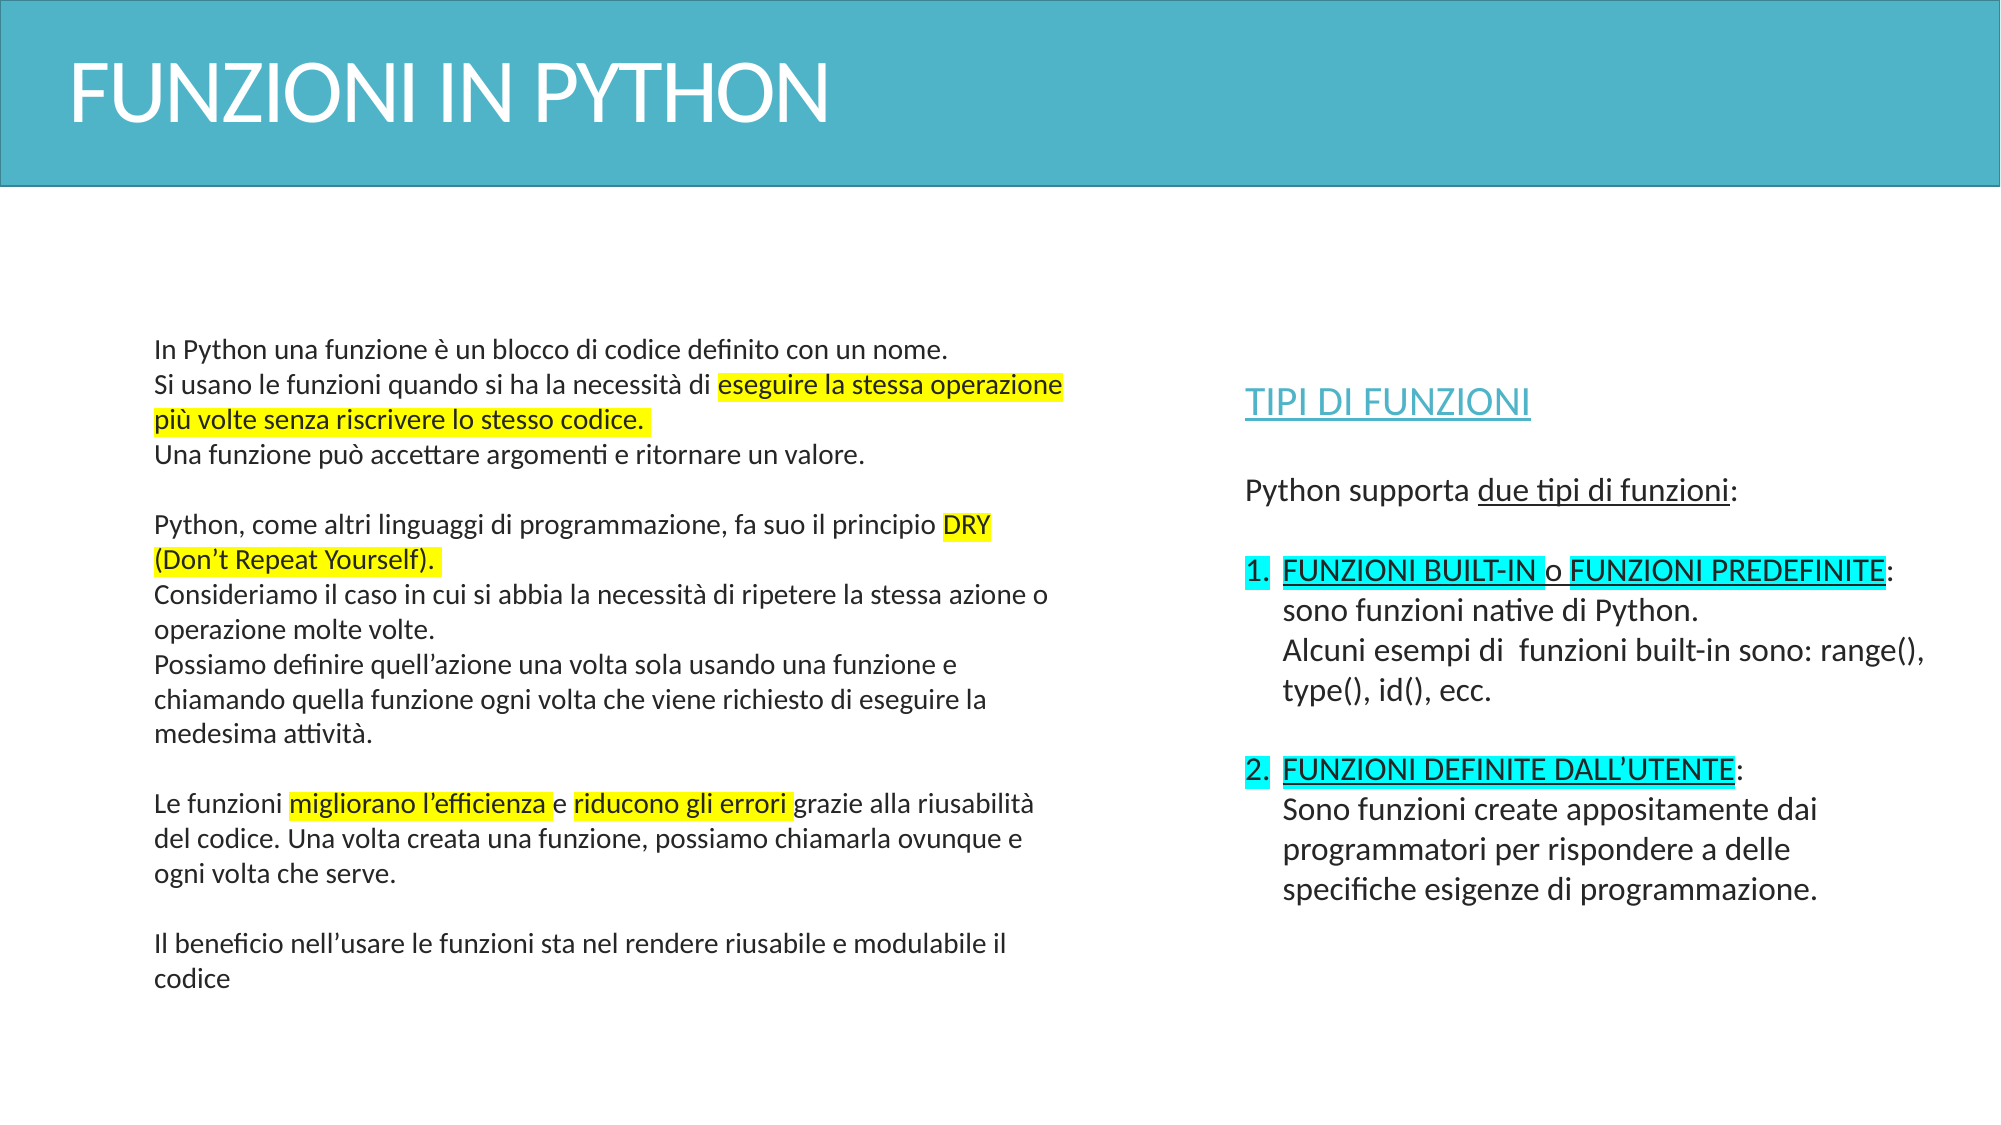

# FUNZIONI IN PYTHON
TIPI DI FUNZIONI

Python supporta due tipi di funzioni:

FUNZIONI BUILT-IN o FUNZIONI PREDEFINITE: sono funzioni native di Python.
Alcuni esempi di  funzioni built-in sono: range(), type(), id(), ecc.

FUNZIONI DEFINITE DALL’UTENTE:
Sono funzioni create appositamente dai programmatori per rispondere a delle specifiche esigenze di programmazione.
In Python una funzione è un blocco di codice definito con un nome.
Si usano le funzioni quando si ha la necessità di eseguire la stessa operazione più volte senza riscrivere lo stesso codice.
Una funzione può accettare argomenti e ritornare un valore.

Python, come altri linguaggi di programmazione, fa suo il principio DRY (Don’t Repeat Yourself).
Consideriamo il caso in cui si abbia la necessità di ripetere la stessa azione o operazione molte volte.
Possiamo definire quell’azione una volta sola usando una funzione e chiamando quella funzione ogni volta che viene richiesto di eseguire la medesima attività.

Le funzioni migliorano l’efficienza e riducono gli errori grazie alla riusabilità del codice. Una volta creata una funzione, possiamo chiamarla ovunque e ogni volta che serve.

Il beneficio nell’usare le funzioni sta nel rendere riusabile e modulabile il codice